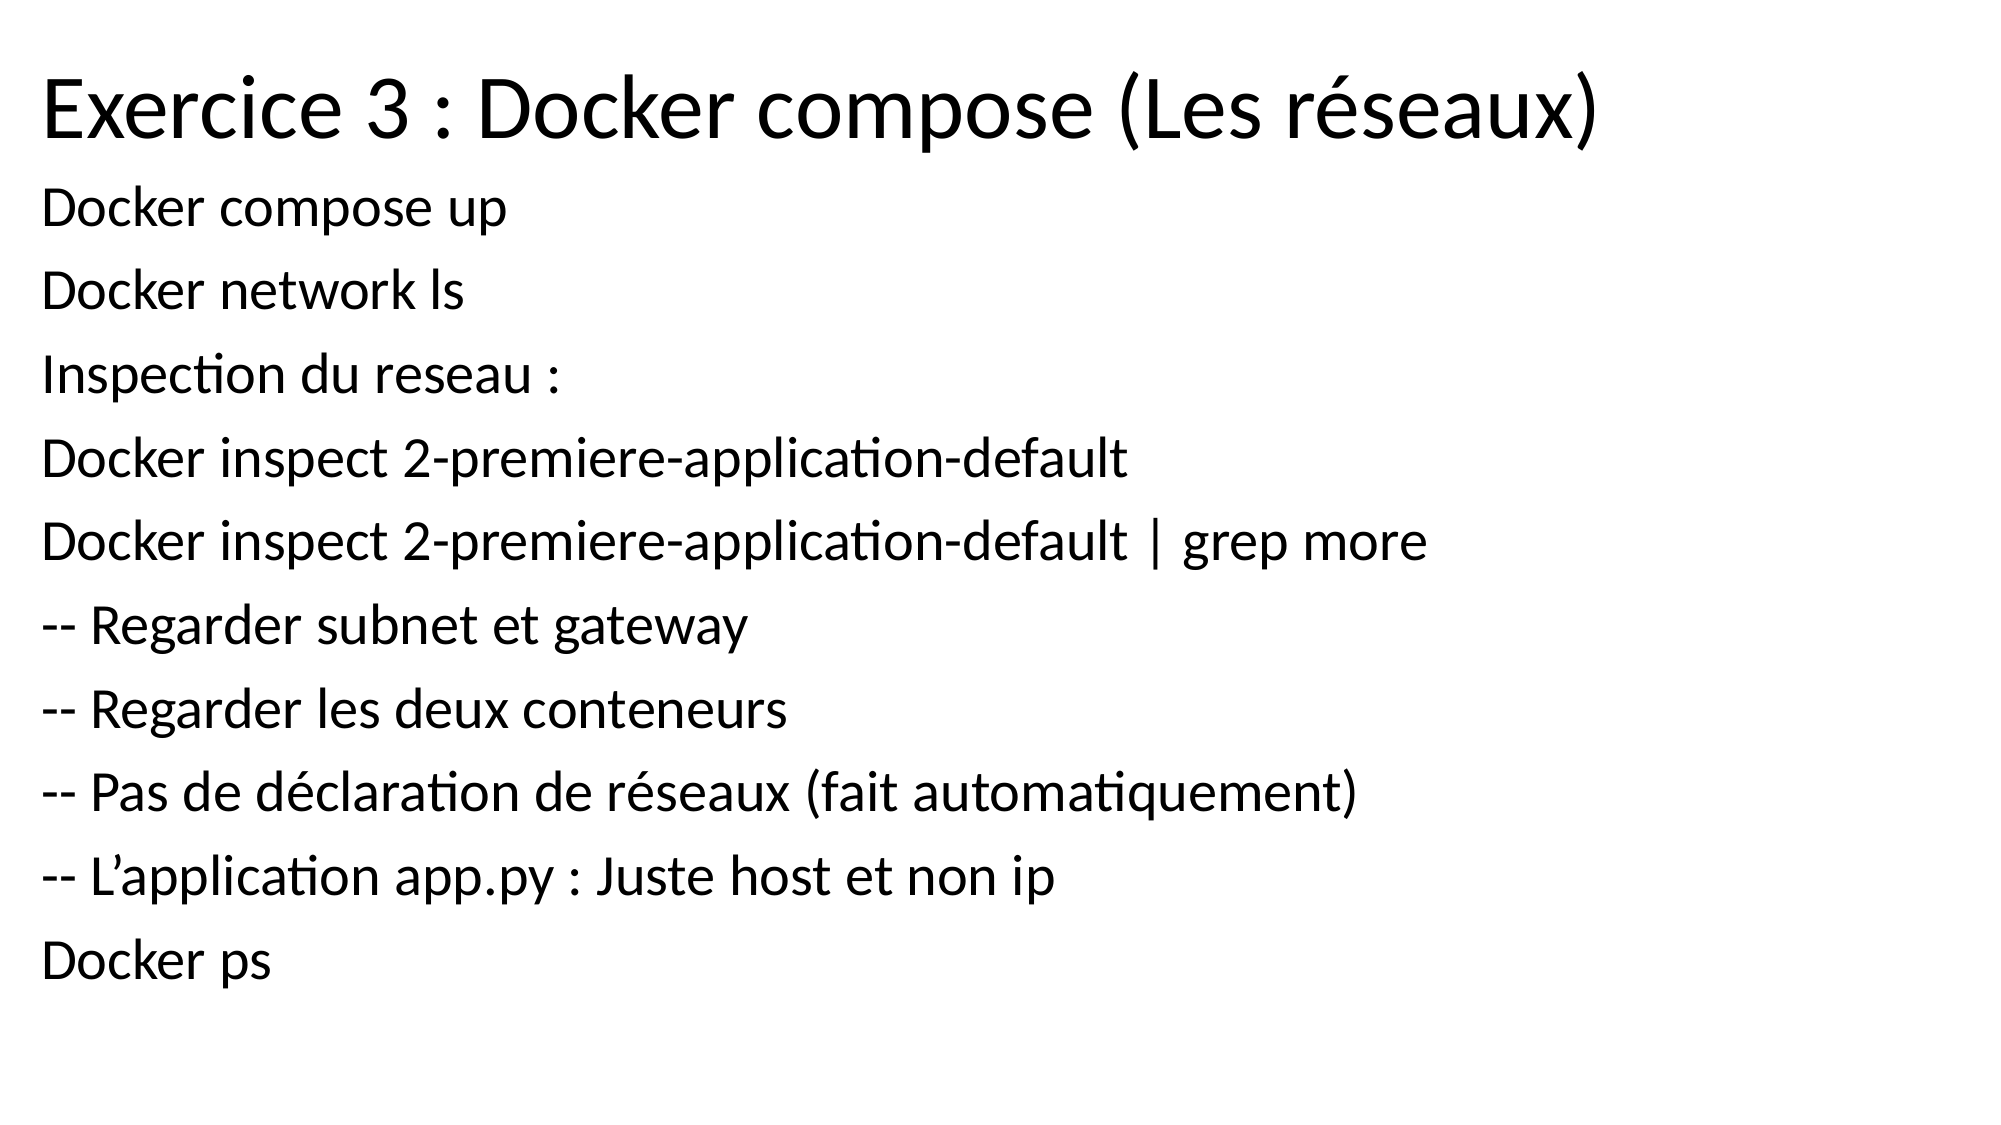

# Exercice 3 : Docker compose (Les réseaux)
Docker compose up
Docker network ls
Inspection du reseau :
Docker inspect 2-premiere-application-default
Docker inspect 2-premiere-application-default | grep more
-- Regarder subnet et gateway
-- Regarder les deux conteneurs
-- Pas de déclaration de réseaux (fait automatiquement)
-- L’application app.py : Juste host et non ip
Docker ps